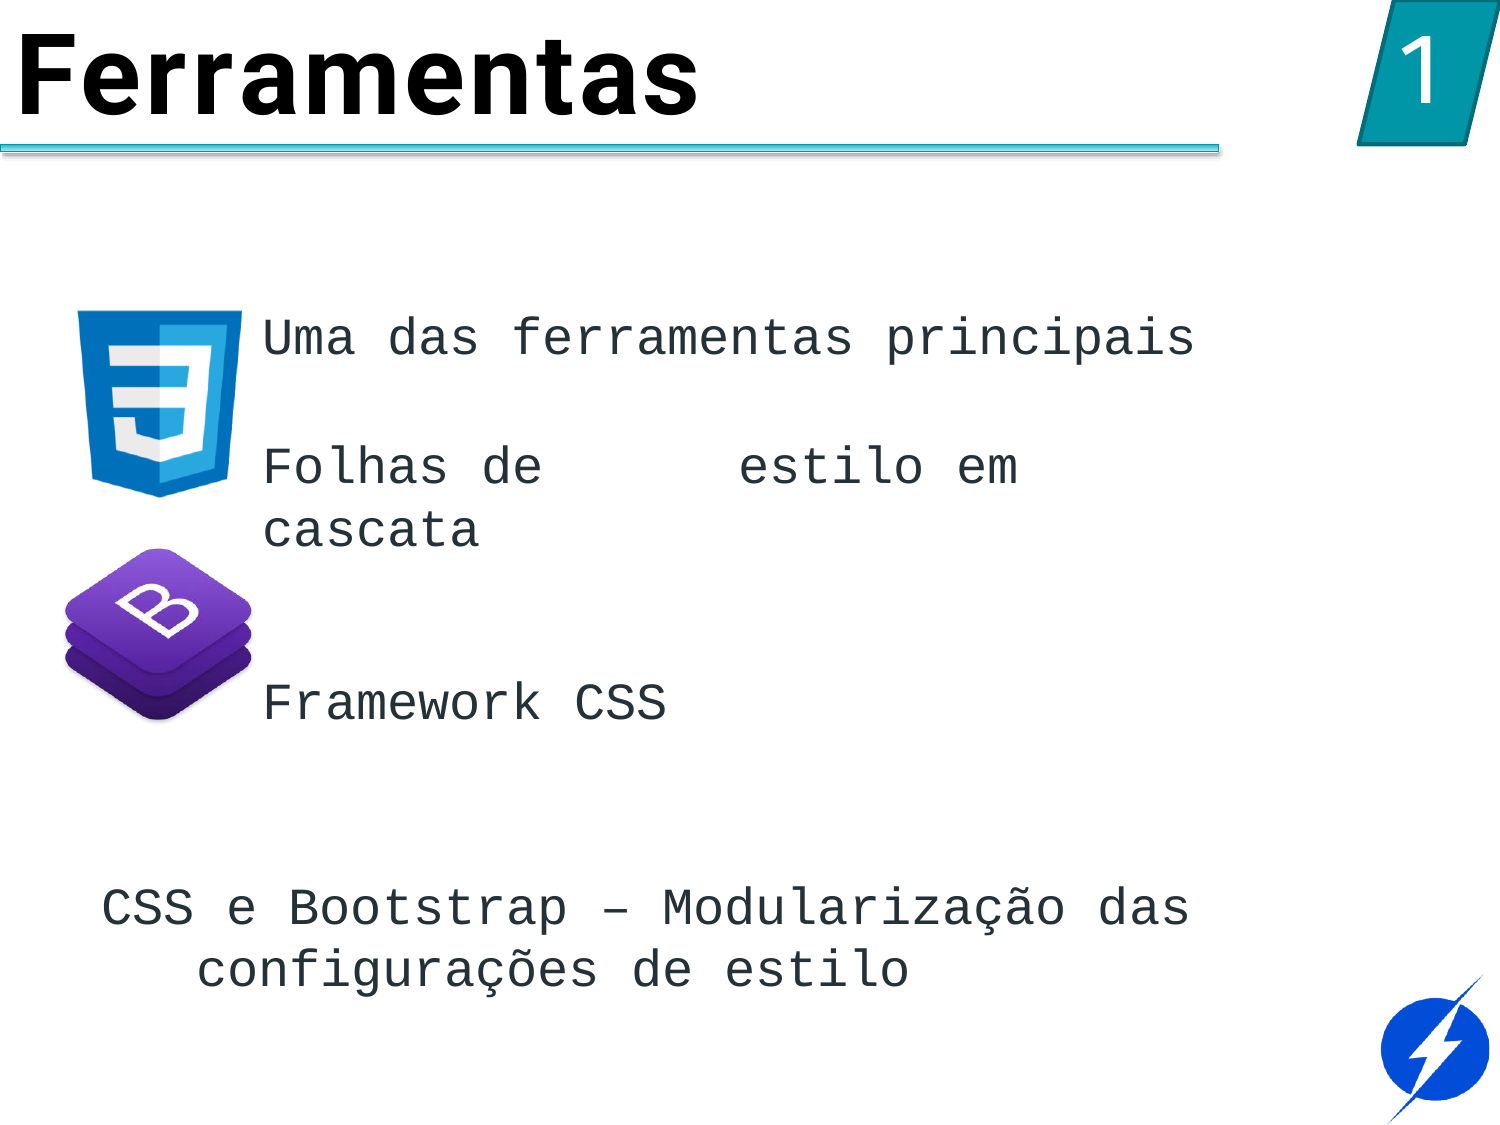

# Ferramentas
1

Uma das ferramentas principais

Folhas de	estilo em cascata

Framework CSS

CSS e Bootstrap – Modularização das  configurações de estilo